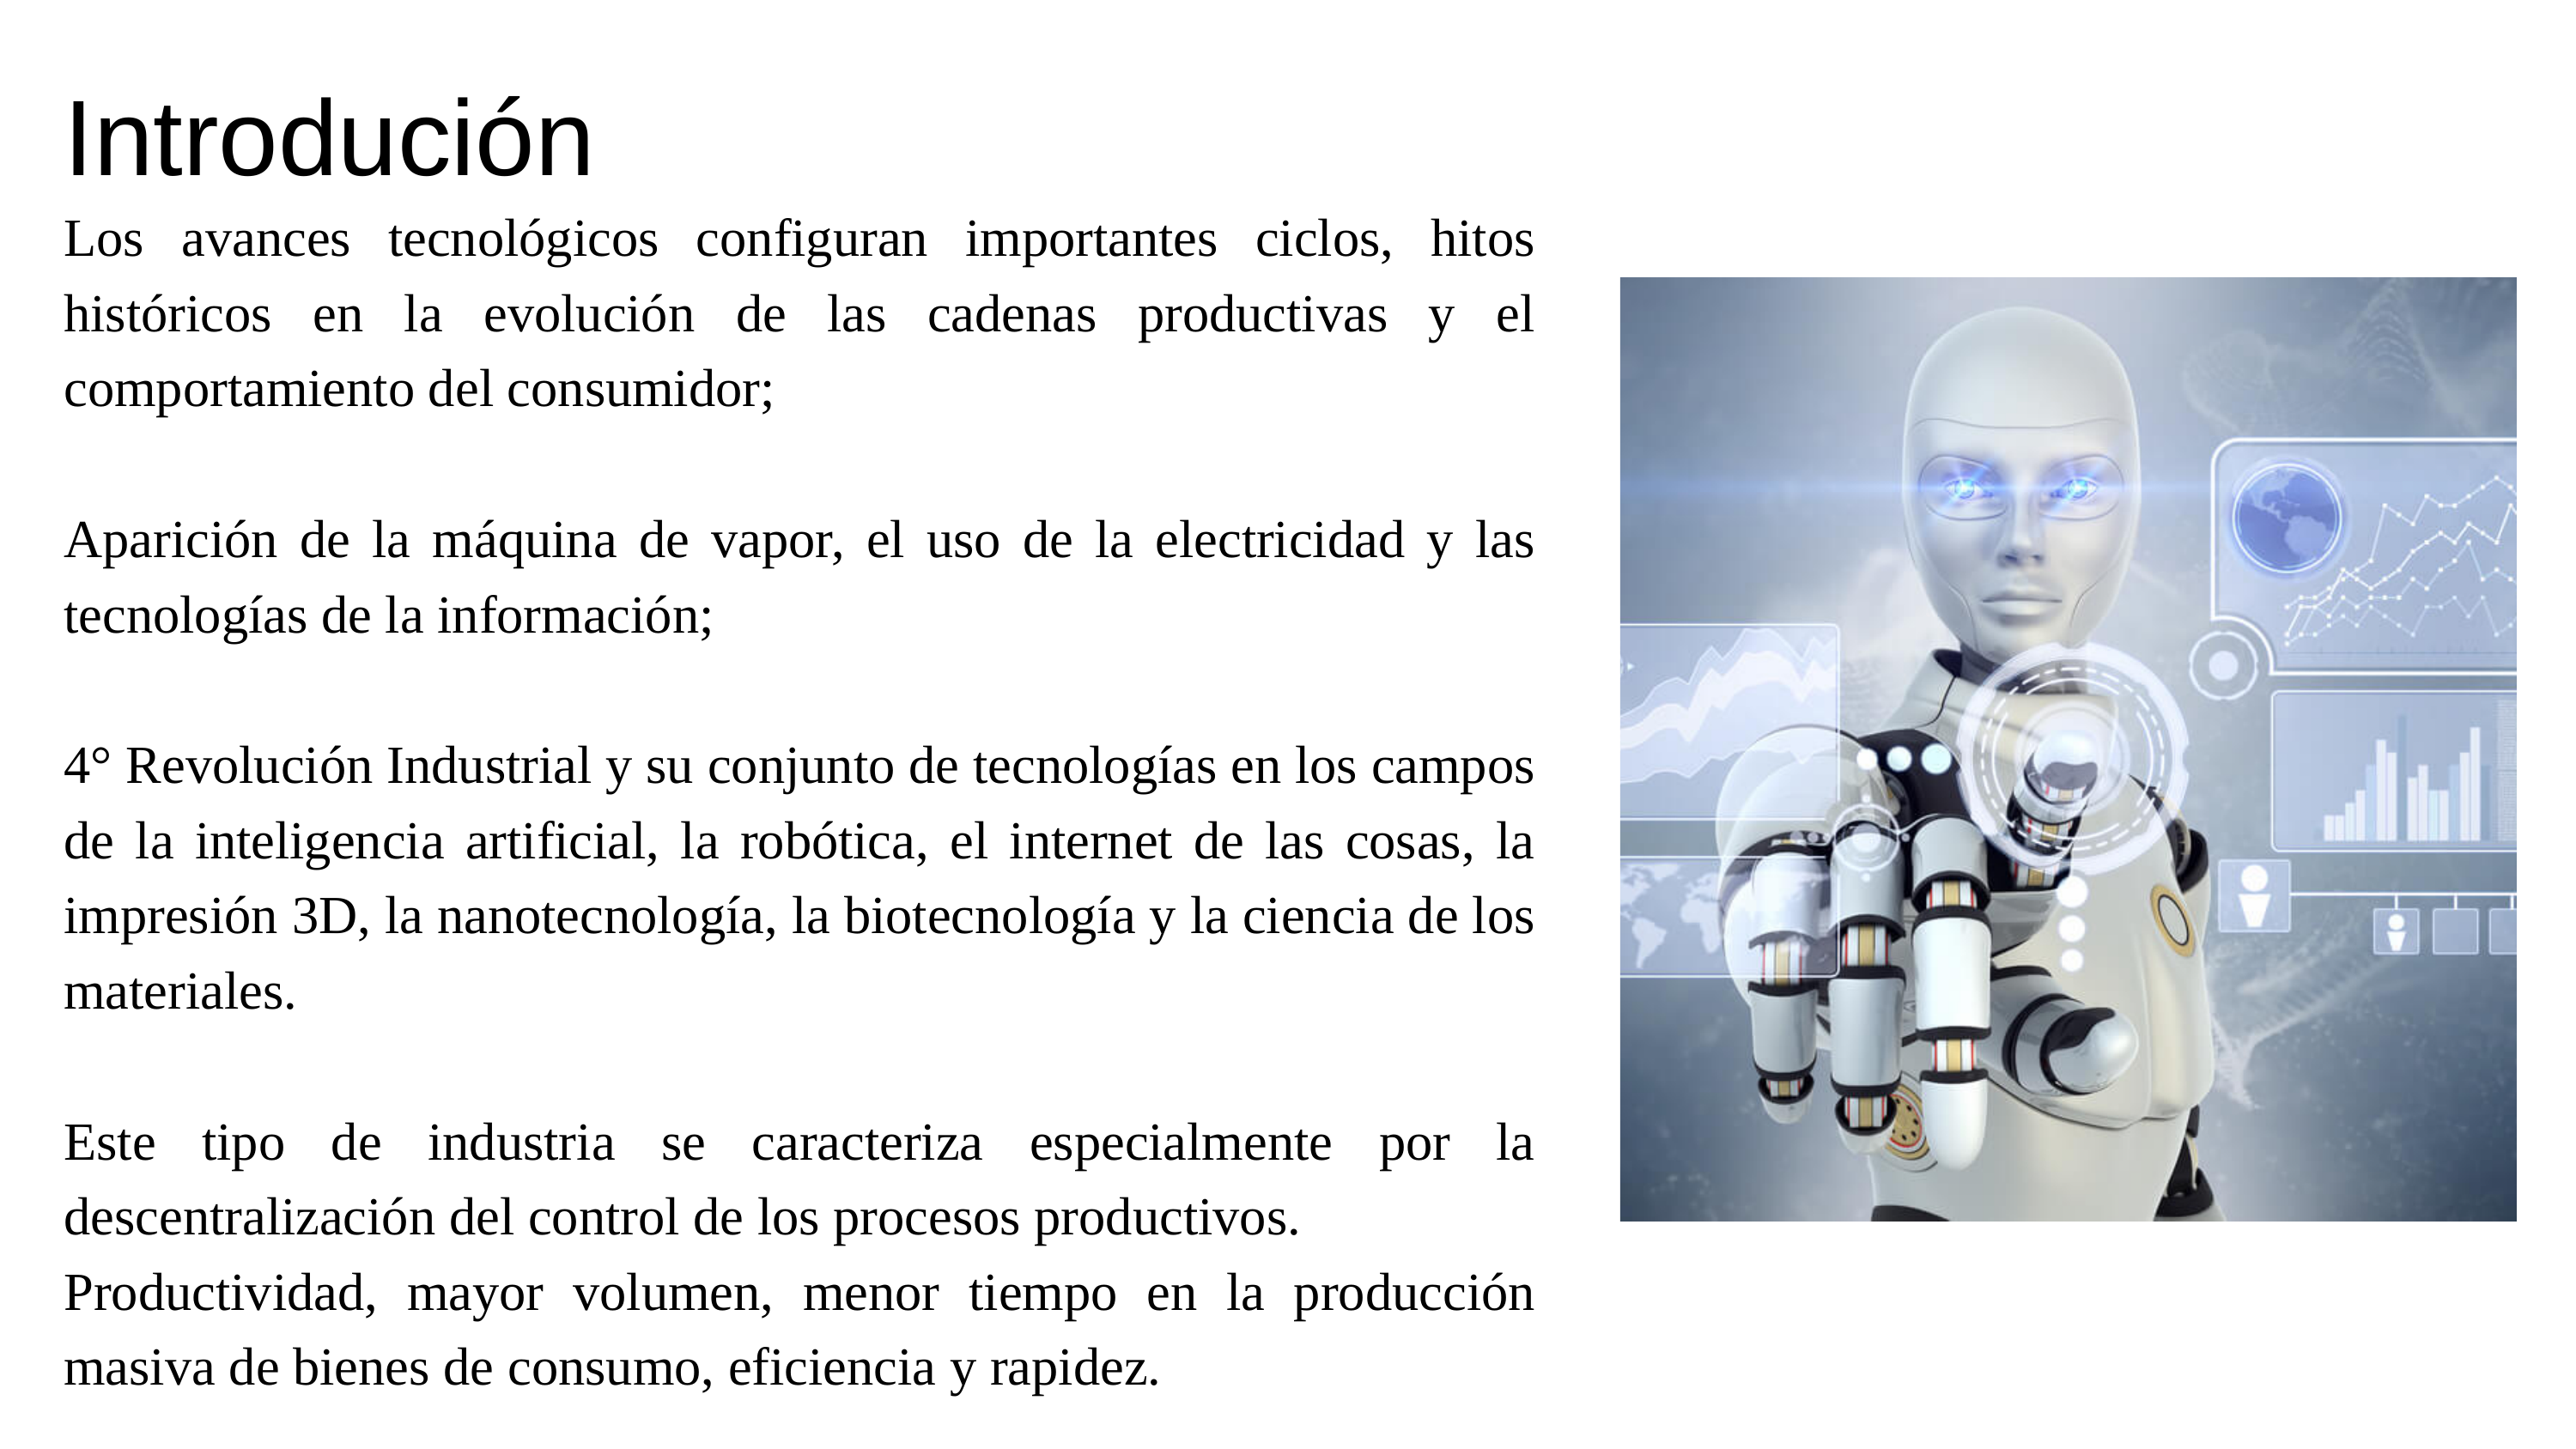

Introdución
Los avances tecnológicos configuran importantes ciclos, hitos históricos en la evolución de las cadenas productivas y el comportamiento del consumidor;

Aparición de la máquina de vapor, el uso de la electricidad y las tecnologías de la información;

4° Revolución Industrial y su conjunto de tecnologías en los campos de la inteligencia artificial, la robótica, el internet de las cosas, la impresión 3D, la nanotecnología, la biotecnología y la ciencia de los materiales.

Este tipo de industria se caracteriza especialmente por la descentralización del control de los procesos productivos.
Productividad, mayor volumen, menor tiempo en la producción masiva de bienes de consumo, eficiencia y rapidez.